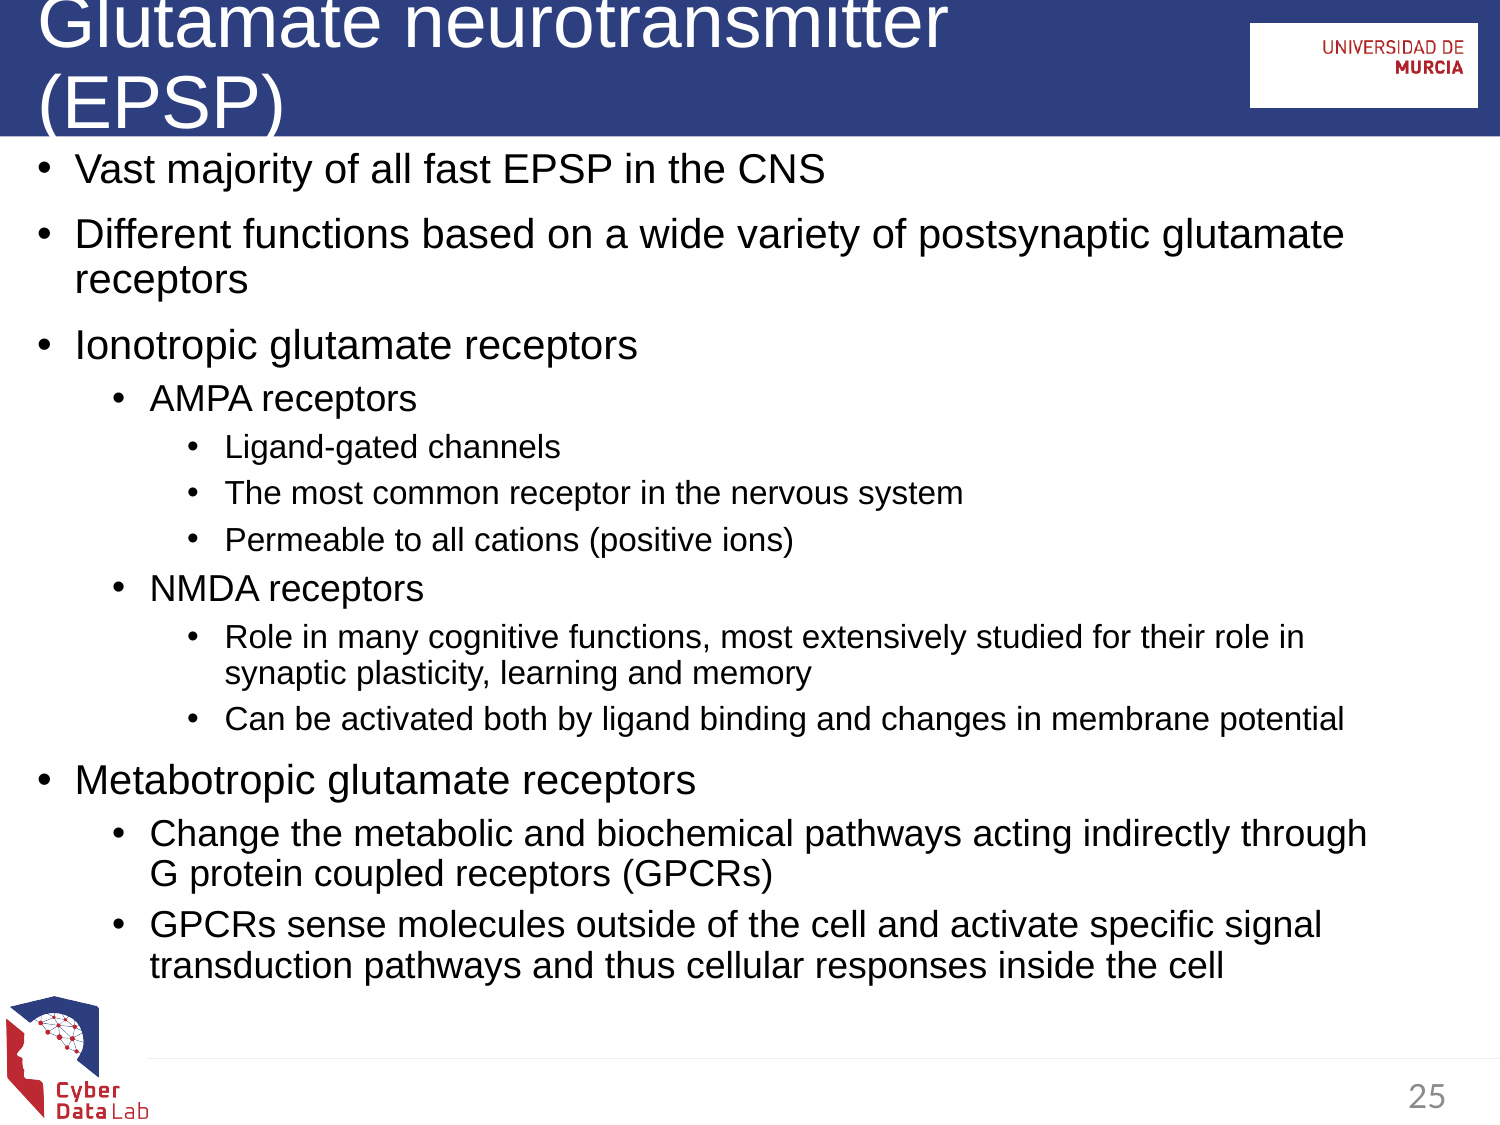

Glutamate neurotransmitter (EPSP)
Vast majority of all fast EPSP in the CNS
Different functions based on a wide variety of postsynaptic glutamate receptors
Ionotropic glutamate receptors
AMPA receptors
Ligand-gated channels
The most common receptor in the nervous system
Permeable to all cations (positive ions)
NMDA receptors
Role in many cognitive functions, most extensively studied for their role in synaptic plasticity, learning and memory
Can be activated both by ligand binding and changes in membrane potential
Metabotropic glutamate receptors
Change the metabolic and biochemical pathways acting indirectly through G protein coupled receptors (GPCRs)
GPCRs sense molecules outside of the cell and activate specific signal transduction pathways and thus cellular responses inside the cell

25